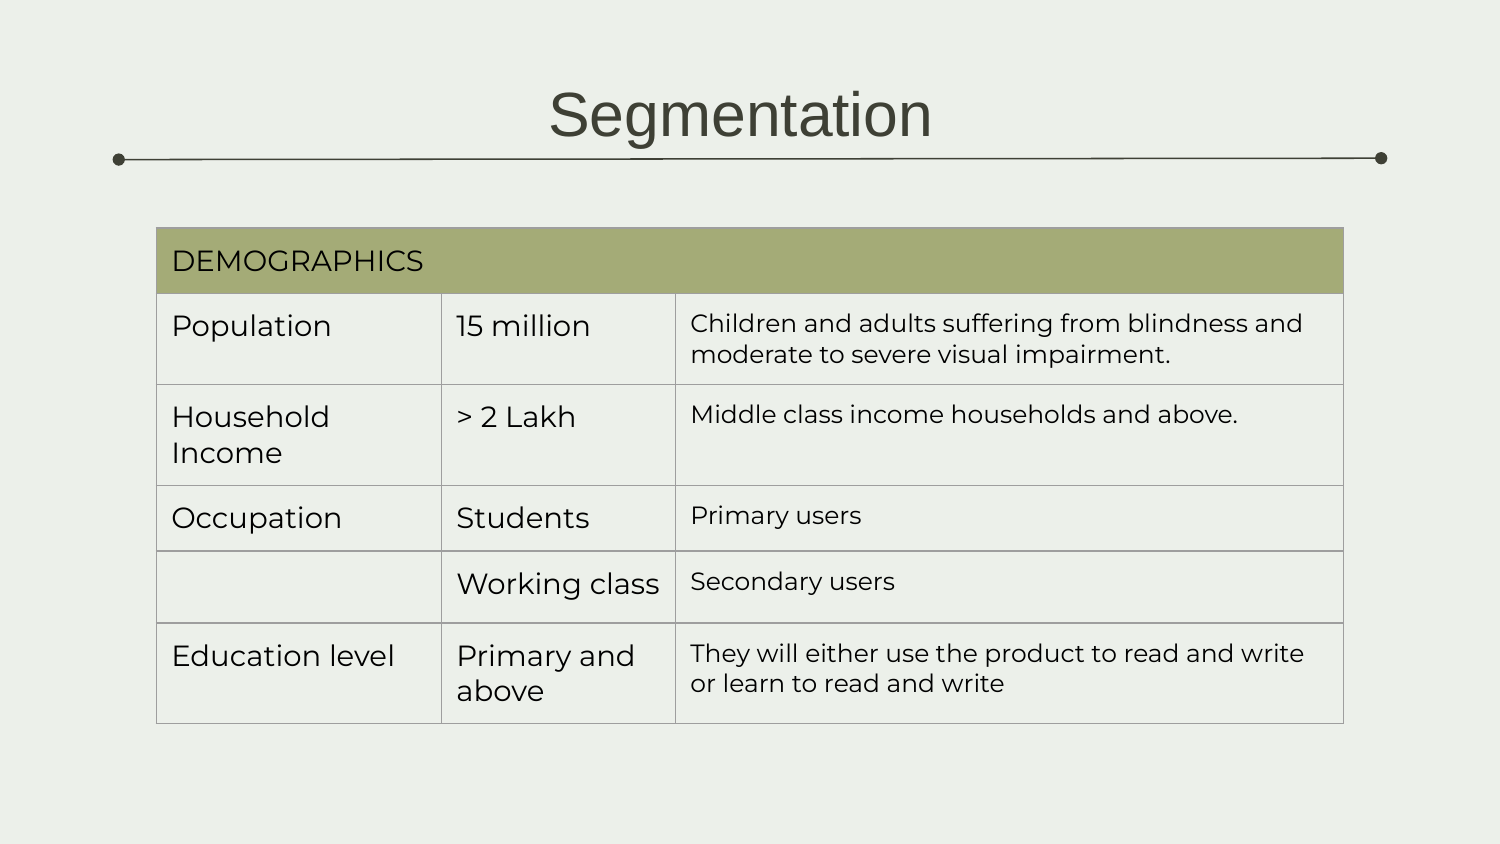

# Segmentation
| DEMOGRAPHICS |  |  |
| --- | --- | --- |
| Population | 15 million | Children and adults suffering from blindness and moderate to severe visual impairment. |
| Household Income | > 2 Lakh | Middle class income households and above. |
| Occupation | Students | Primary users |
|  | Working class | Secondary users |
| Education level | Primary and above | They will either use the product to read and write or learn to read and write |